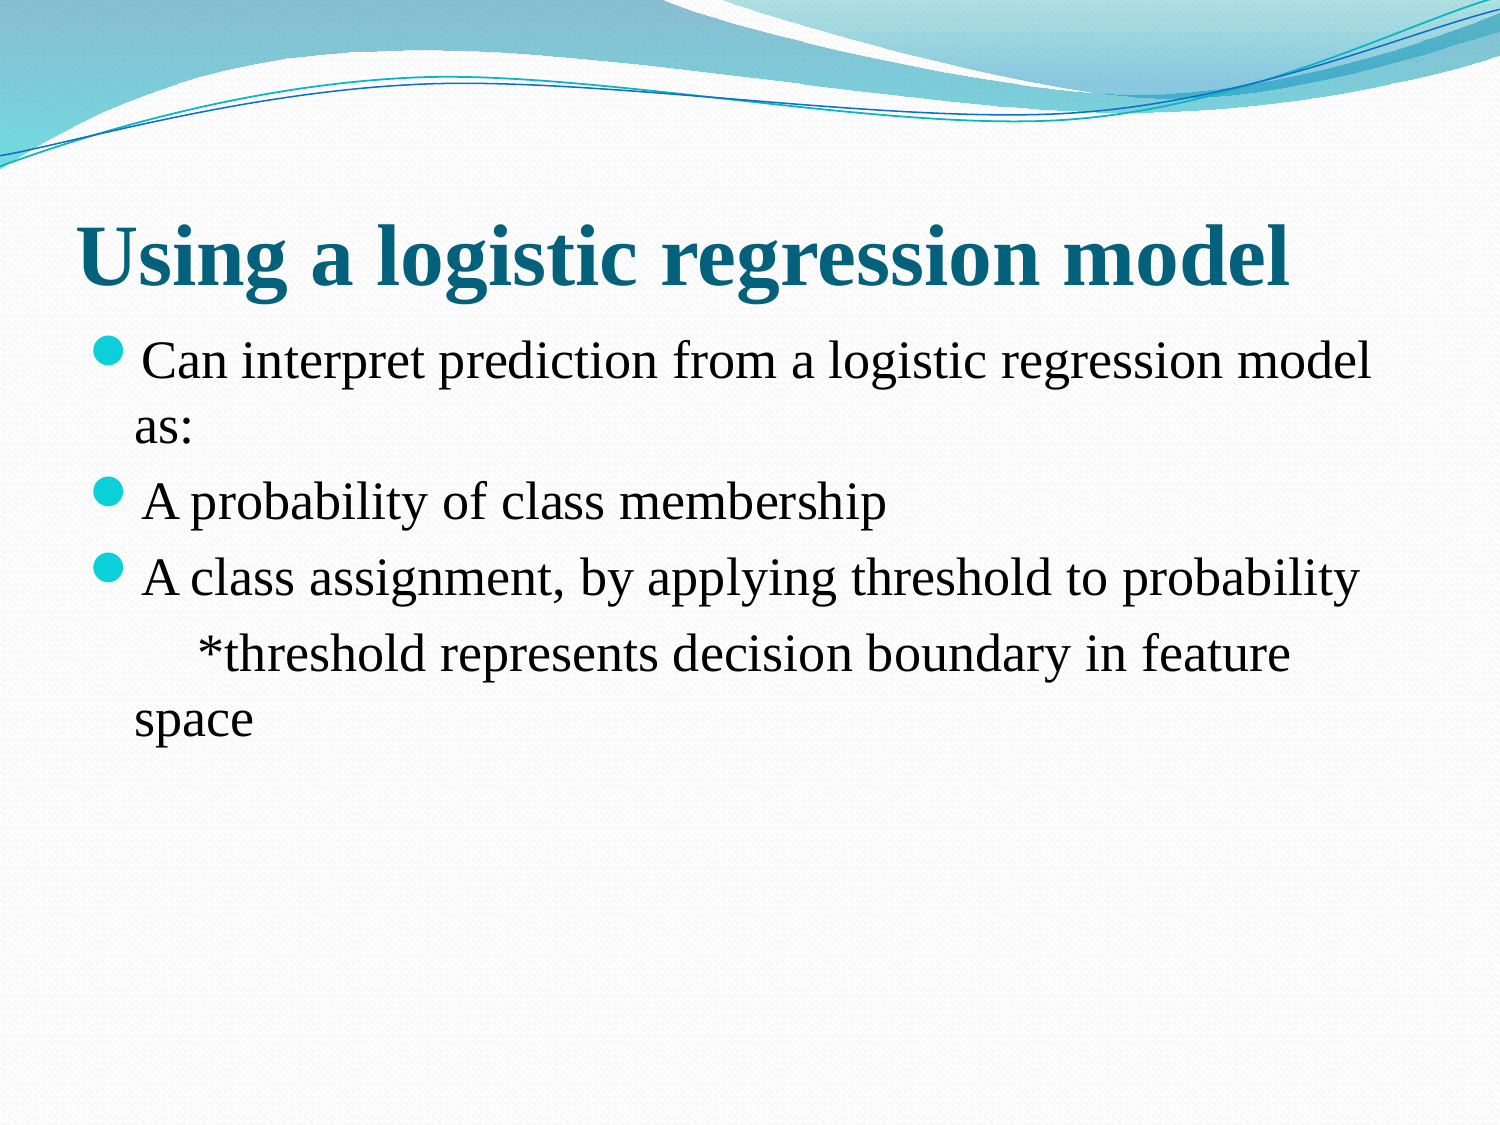

# Using a logistic regression model
Can interpret prediction from a logistic regression model as:
A probability of class membership
A class assignment, by applying threshold to probability
        *threshold represents decision boundary in feature space